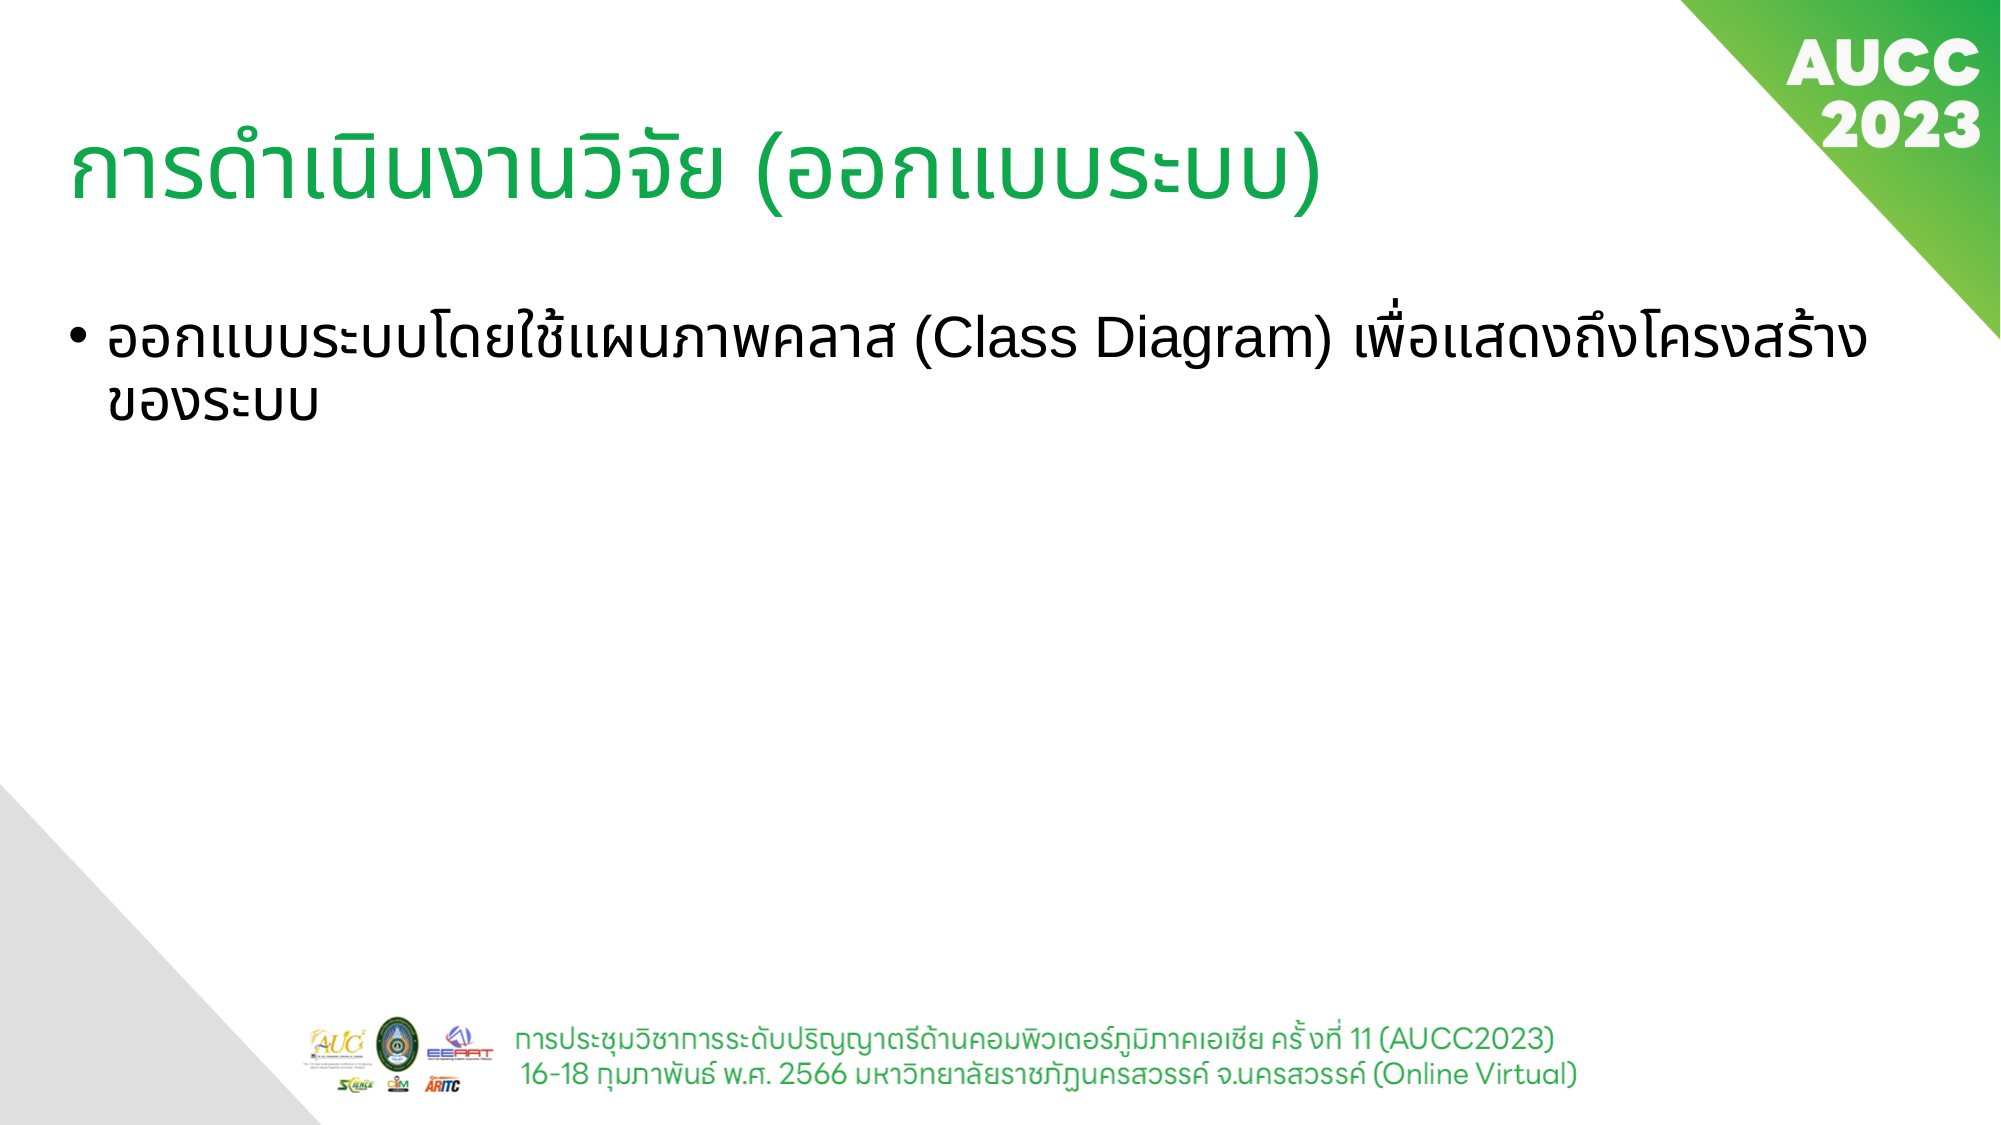

# การดำเนินงานวิจัย (ออกแบบระบบ)
ออกแบบระบบโดยใช้แผนภาพคลาส (Class Diagram) เพื่อแสดงถึงโครงสร้างของระบบ